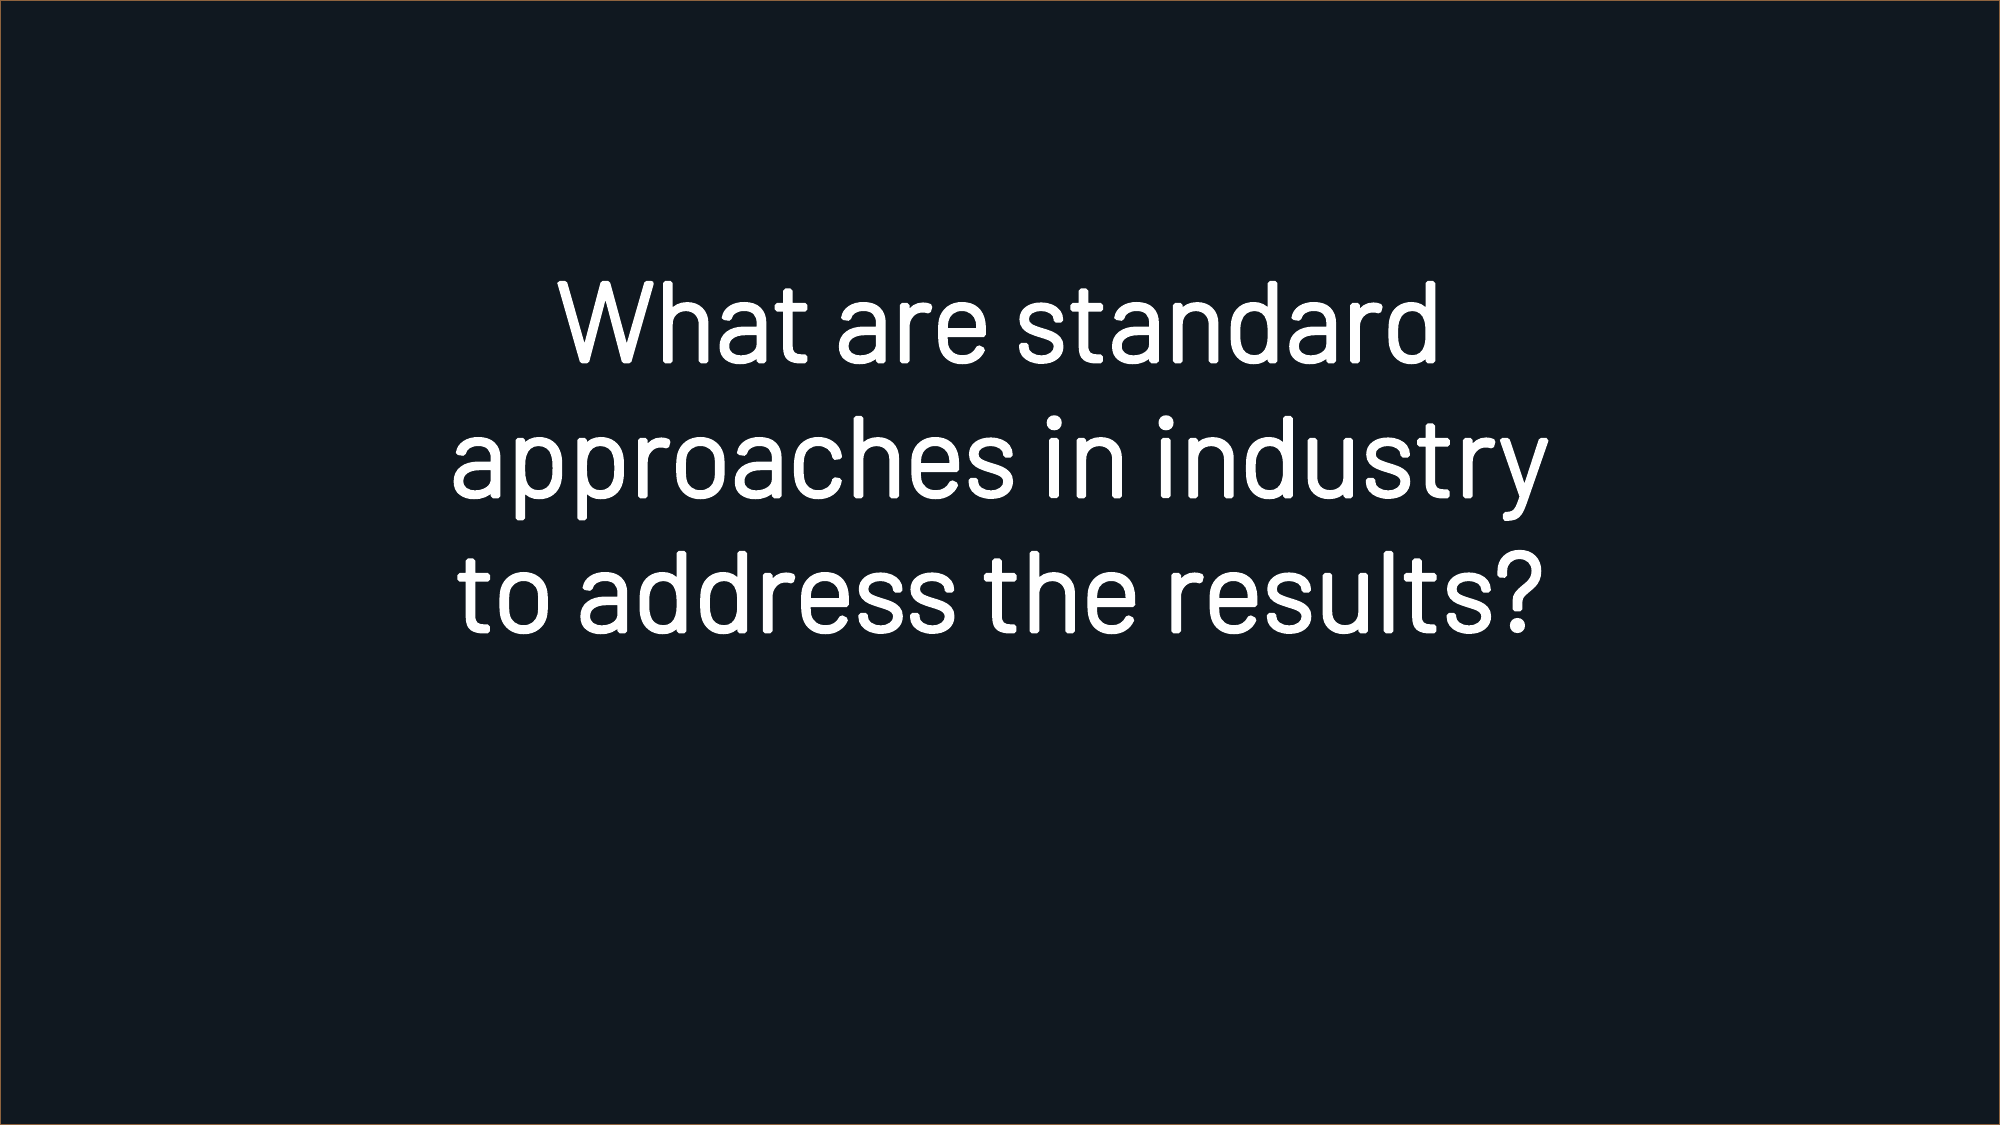

What are standard approaches in industry to address the results?